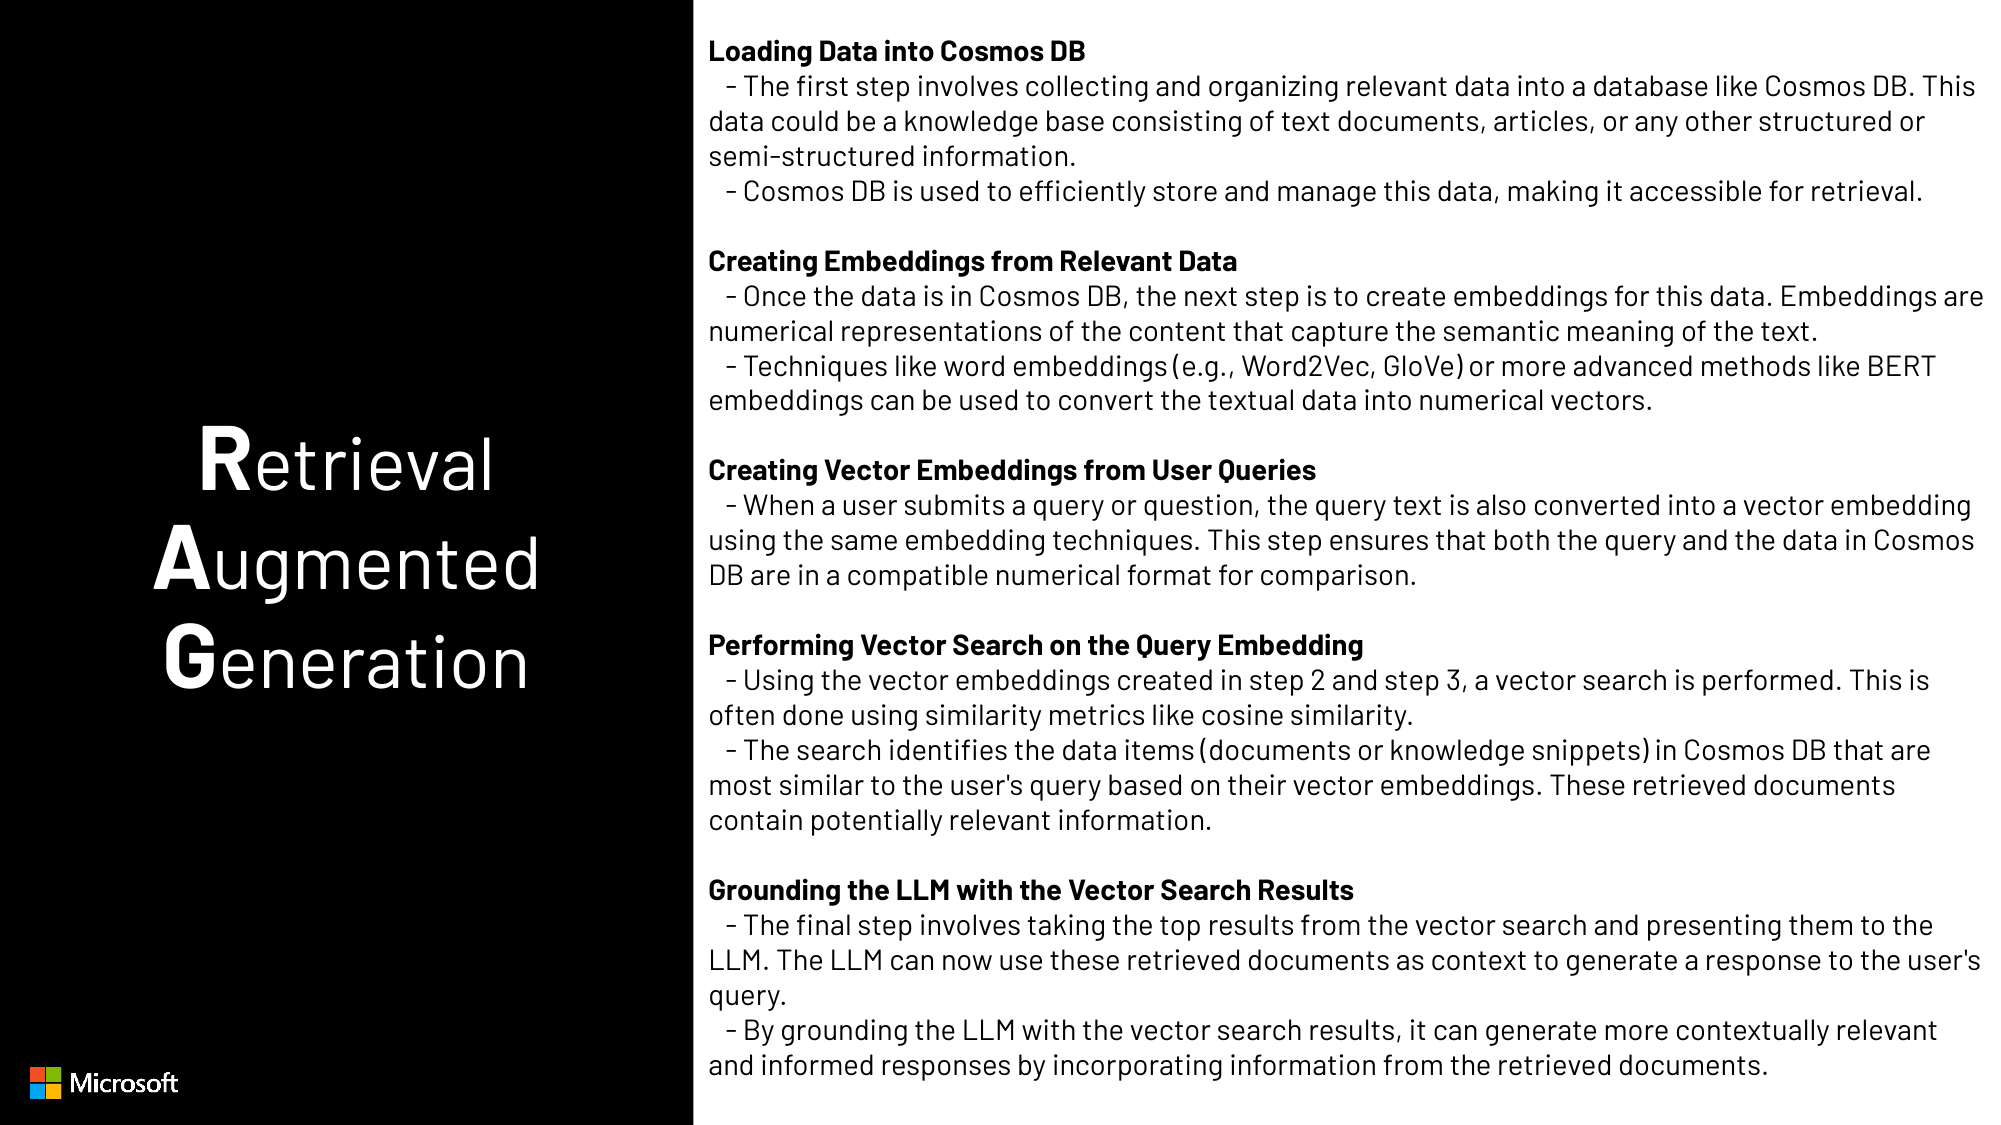

Loading Data into Cosmos DB
   - The first step involves collecting and organizing relevant data into a database like Cosmos DB. This data could be a knowledge base consisting of text documents, articles, or any other structured or semi-structured information.
   - Cosmos DB is used to efficiently store and manage this data, making it accessible for retrieval.

Creating Embeddings from Relevant Data
   - Once the data is in Cosmos DB, the next step is to create embeddings for this data. Embeddings are numerical representations of the content that capture the semantic meaning of the text.
   - Techniques like word embeddings (e.g., Word2Vec, GloVe) or more advanced methods like BERT embeddings can be used to convert the textual data into numerical vectors.

Creating Vector Embeddings from User Queries
   - When a user submits a query or question, the query text is also converted into a vector embedding using the same embedding techniques. This step ensures that both the query and the data in Cosmos DB are in a compatible numerical format for comparison.

Performing Vector Search on the Query Embedding
   - Using the vector embeddings created in step 2 and step 3, a vector search is performed. This is often done using similarity metrics like cosine similarity.
   - The search identifies the data items (documents or knowledge snippets) in Cosmos DB that are most similar to the user's query based on their vector embeddings. These retrieved documents contain potentially relevant information.

Grounding the LLM with the Vector Search Results
   - The final step involves taking the top results from the vector search and presenting them to the LLM. The LLM can now use these retrieved documents as context to generate a response to the user's query.
   - By grounding the LLM with the vector search results, it can generate more contextually relevant and informed responses by incorporating information from the retrieved documents.
# Retrieval Augmented Generation